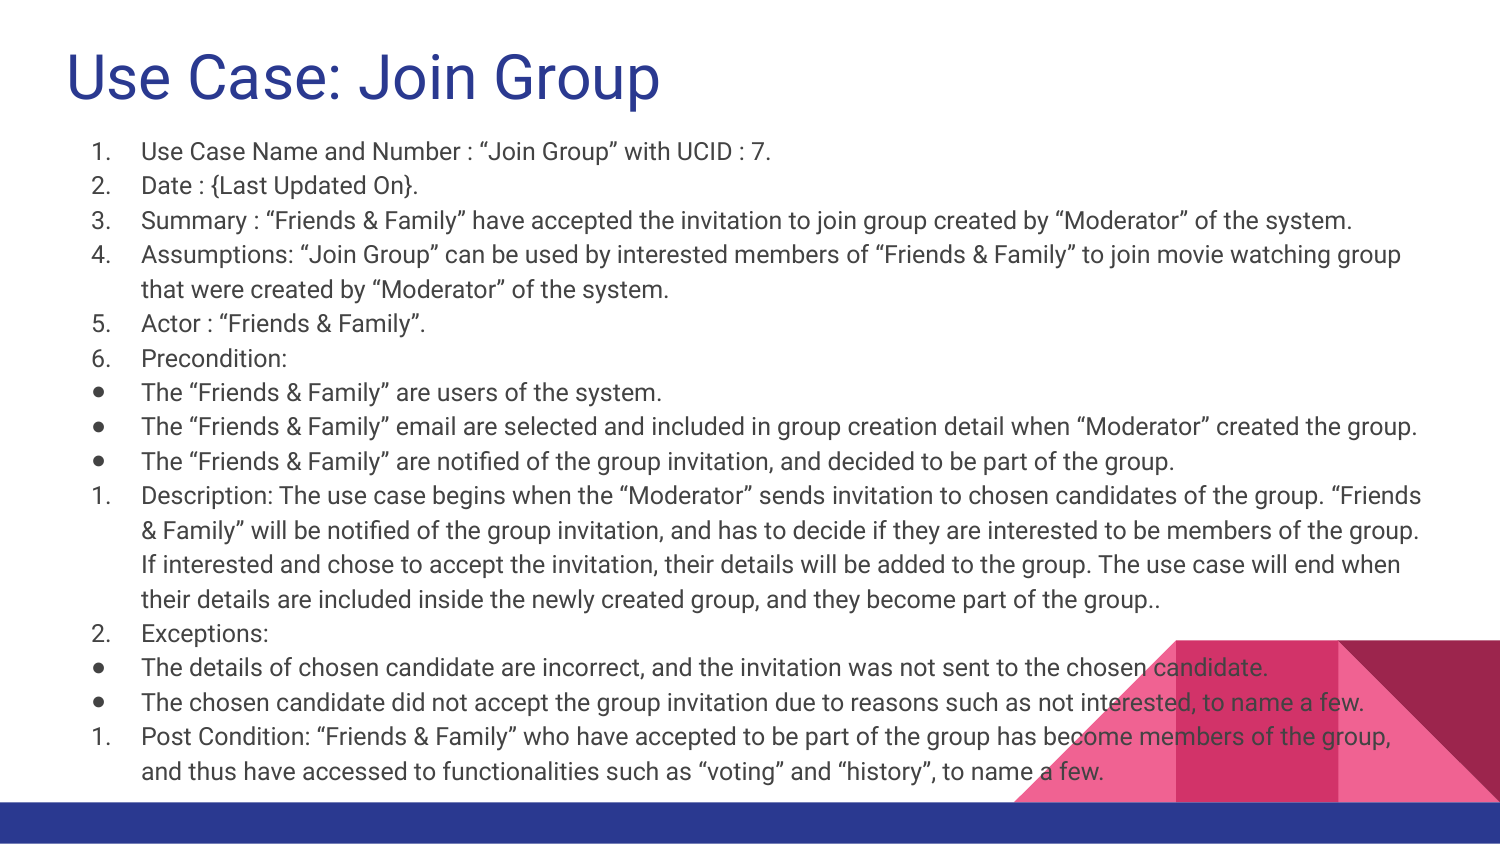

# Use Case: Join Group
Use Case Name and Number : “Join Group” with UCID : 7.
Date : {Last Updated On}.
Summary : “Friends & Family” have accepted the invitation to join group created by “Moderator” of the system.
Assumptions: “Join Group” can be used by interested members of “Friends & Family” to join movie watching group that were created by “Moderator” of the system.
Actor : “Friends & Family”.
Precondition:
The “Friends & Family” are users of the system.
The “Friends & Family” email are selected and included in group creation detail when “Moderator” created the group.
The “Friends & Family” are notified of the group invitation, and decided to be part of the group.
Description: The use case begins when the “Moderator” sends invitation to chosen candidates of the group. “Friends & Family” will be notified of the group invitation, and has to decide if they are interested to be members of the group. If interested and chose to accept the invitation, their details will be added to the group. The use case will end when their details are included inside the newly created group, and they become part of the group..
Exceptions:
The details of chosen candidate are incorrect, and the invitation was not sent to the chosen candidate.
The chosen candidate did not accept the group invitation due to reasons such as not interested, to name a few.
Post Condition: “Friends & Family” who have accepted to be part of the group has become members of the group, and thus have accessed to functionalities such as “voting” and “history”, to name a few.